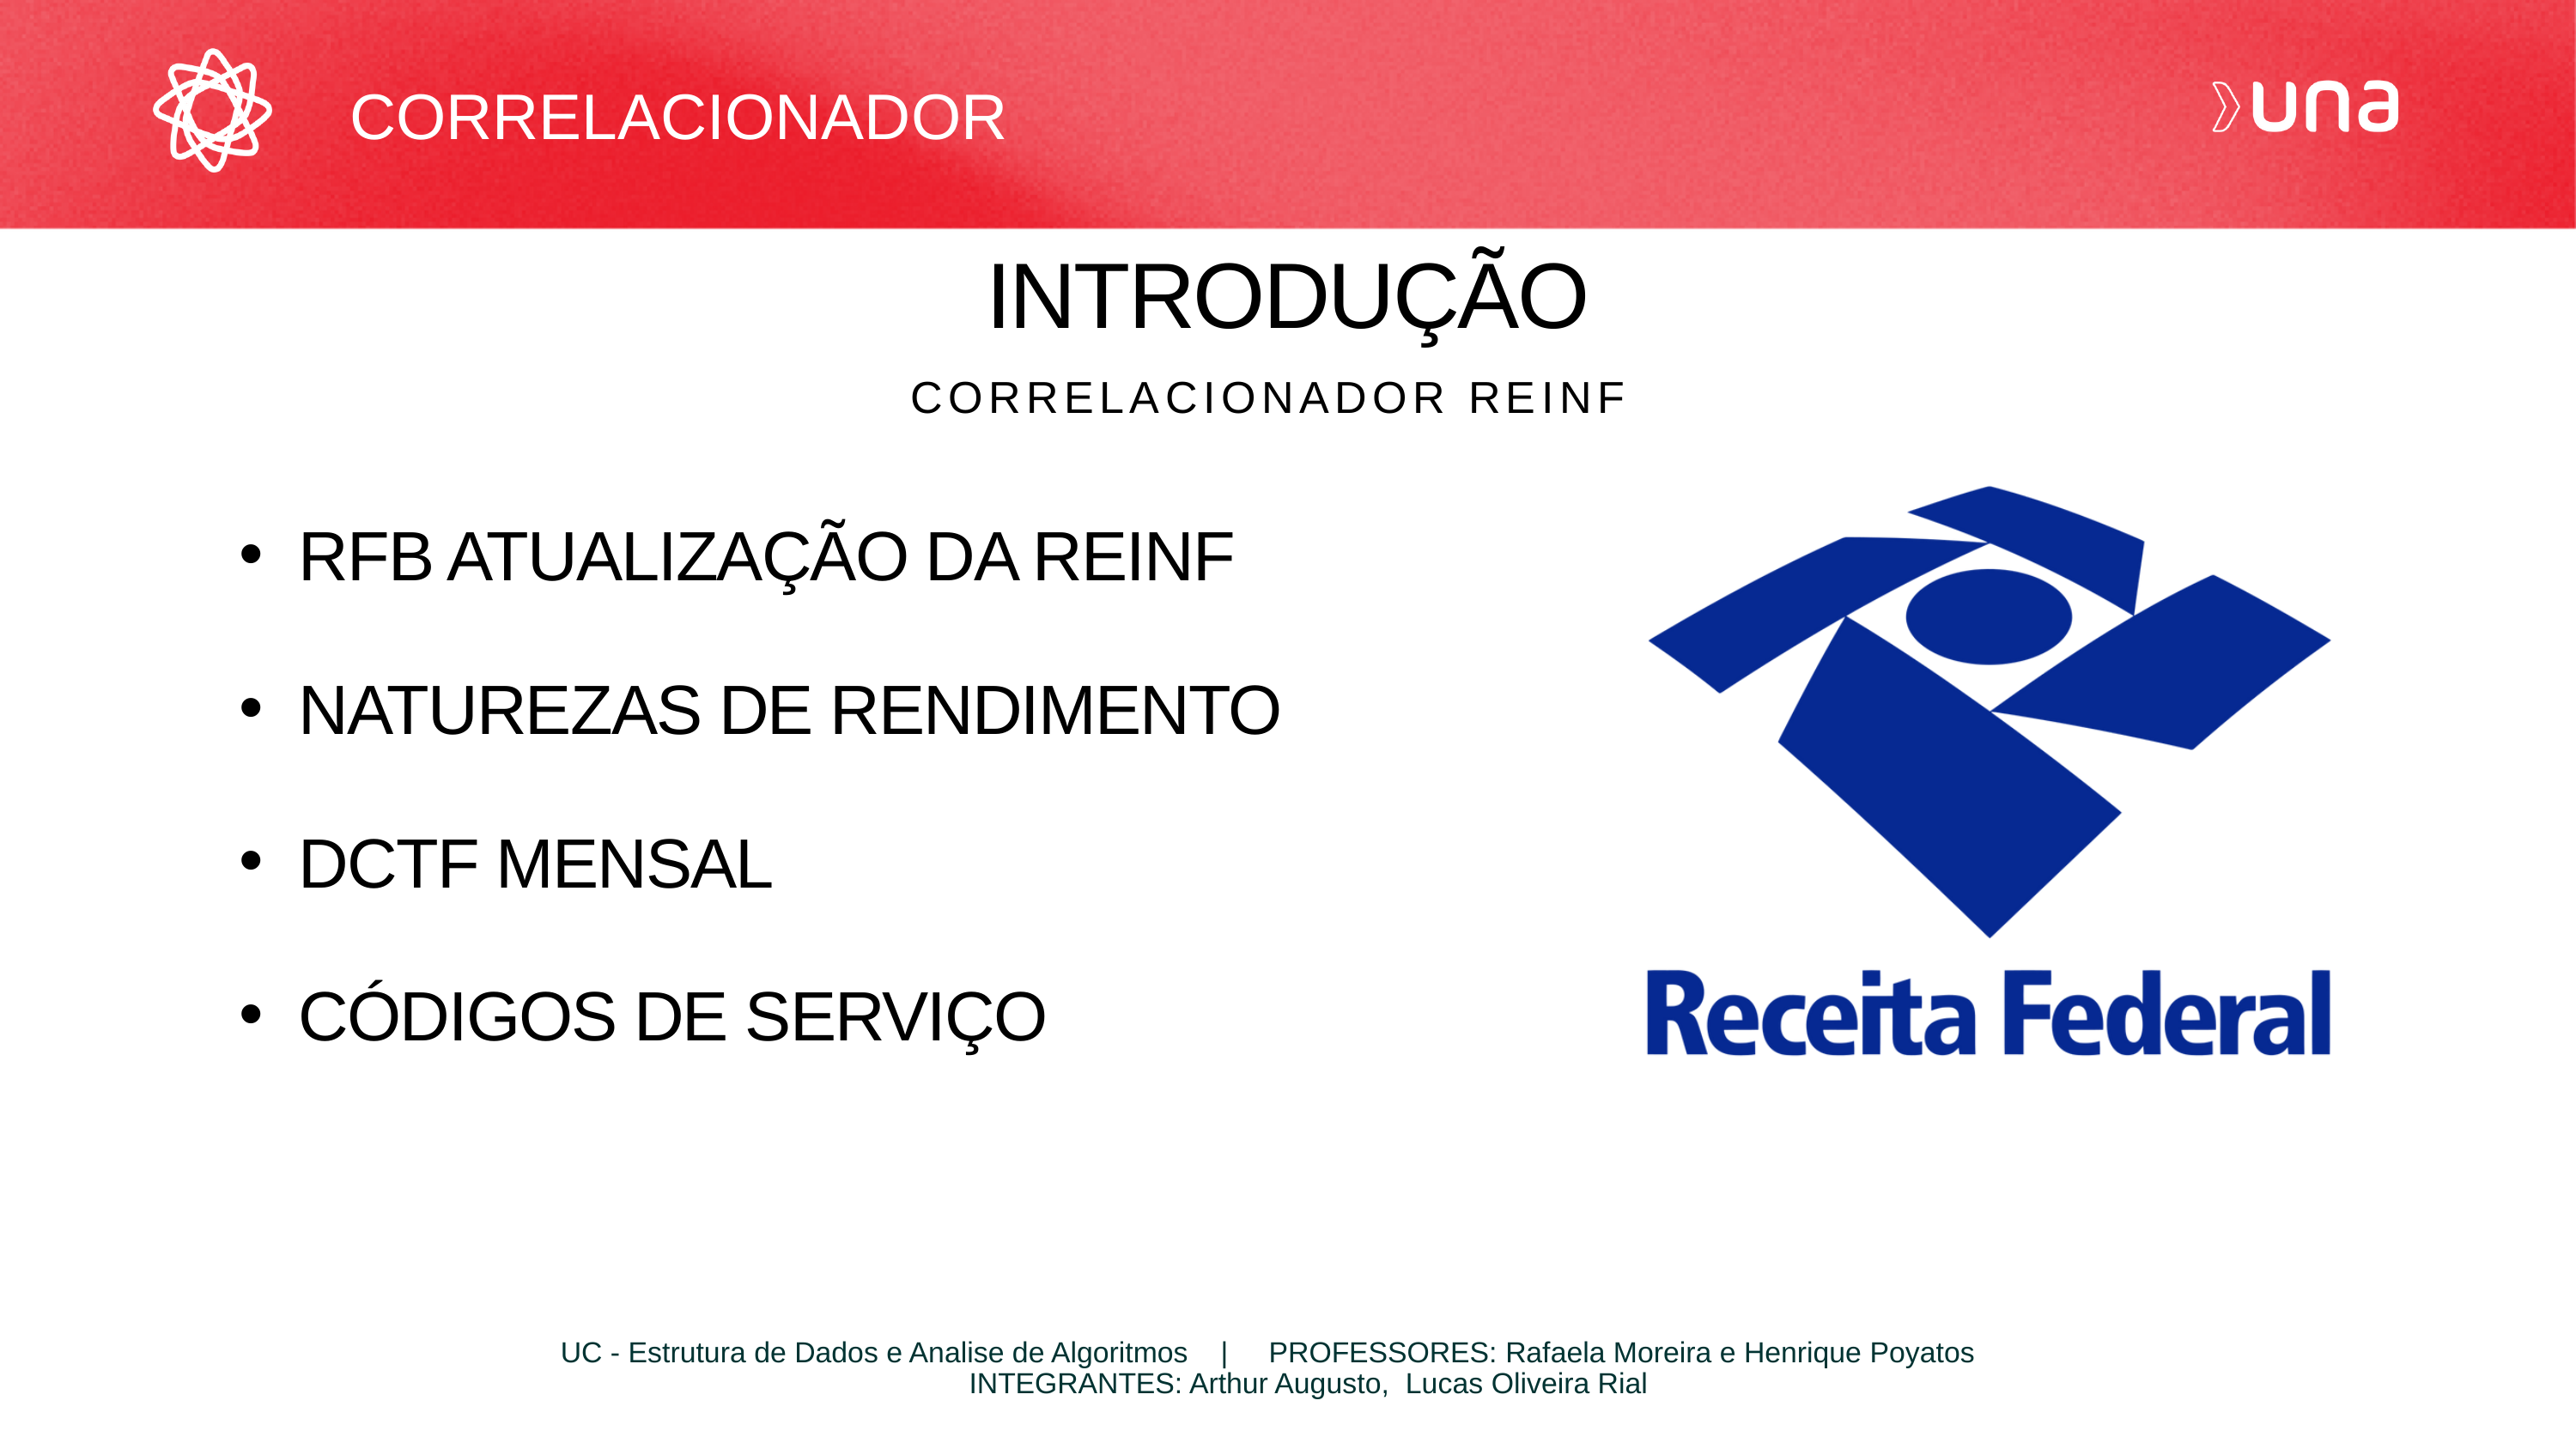

CORRELACIONADOR
INTRODUÇÃO
CORRELACIONADOR REINF

RFB ATUALIZAÇÃO DA REINF

NATUREZAS DE RENDIMENTO

DCTF MENSAL

CÓDIGOS DE SERVIÇO
UC - Estrutura de Dados e Analise de Algoritmos    |     PROFESSORES: Rafaela Moreira e Henrique Poyatos
     INTEGRANTES: Arthur Augusto,  Lucas Oliveira Rial